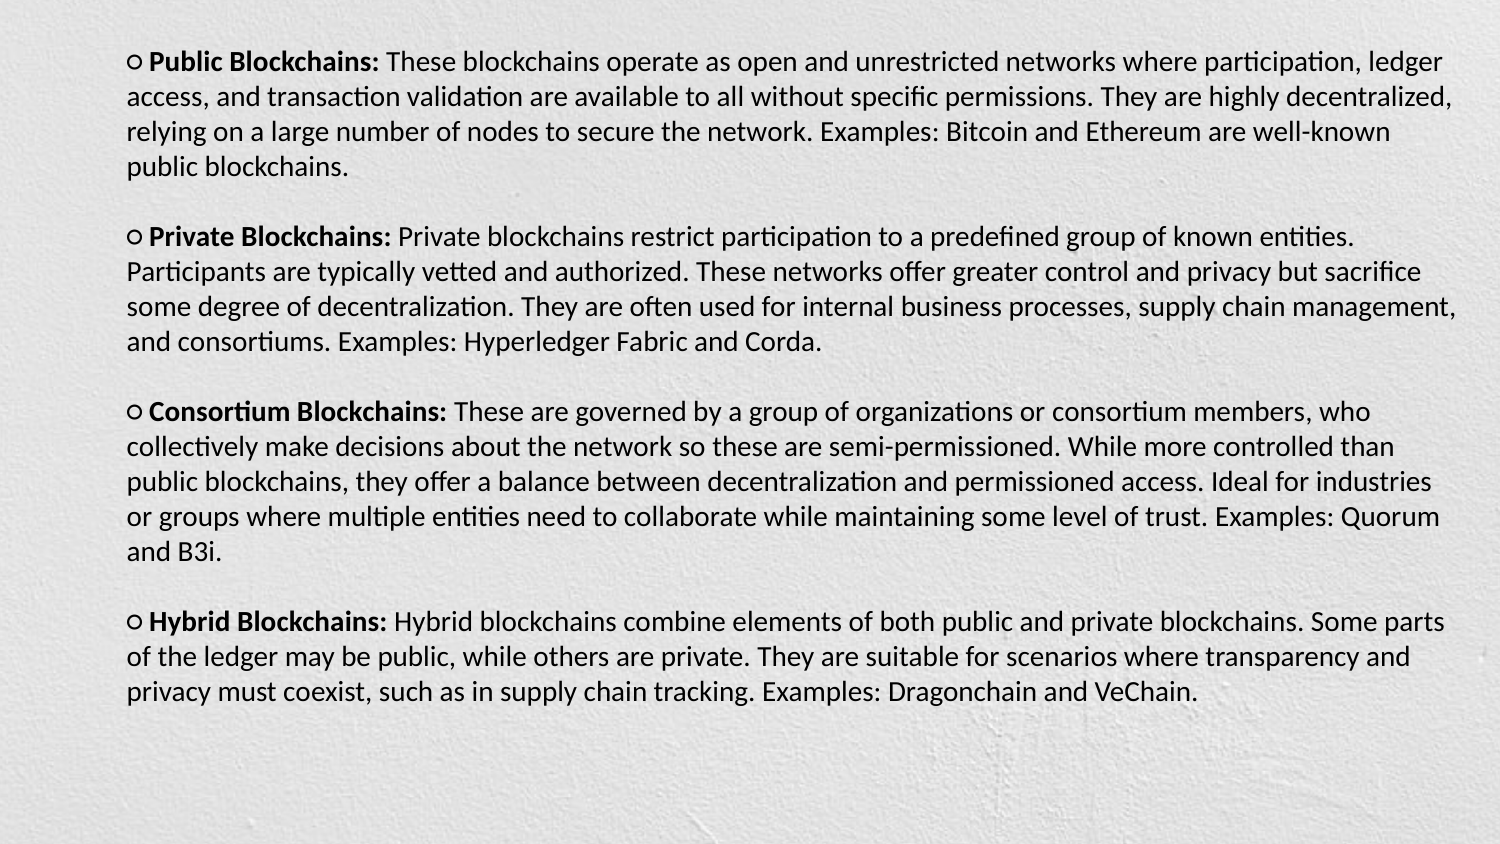

○ Public Blockchains: These blockchains operate as open and unrestricted networks where participation, ledger access, and transaction validation are available to all without specific permissions. They are highly decentralized, relying on a large number of nodes to secure the network. Examples: Bitcoin and Ethereum are well-known public blockchains.

○ Private Blockchains: Private blockchains restrict participation to a predefined group of known entities. Participants are typically vetted and authorized. These networks offer greater control and privacy but sacrifice some degree of decentralization. They are often used for internal business processes, supply chain management, and consortiums. Examples: Hyperledger Fabric and Corda.

○ Consortium Blockchains: These are governed by a group of organizations or consortium members, who collectively make decisions about the network so these are semi-permissioned. While more controlled than public blockchains, they offer a balance between decentralization and permissioned access. Ideal for industries or groups where multiple entities need to collaborate while maintaining some level of trust. Examples: Quorum and B3i.

○ Hybrid Blockchains: Hybrid blockchains combine elements of both public and private blockchains. Some parts of the ledger may be public, while others are private. They are suitable for scenarios where transparency and privacy must coexist, such as in supply chain tracking. Examples: Dragonchain and VeChain.